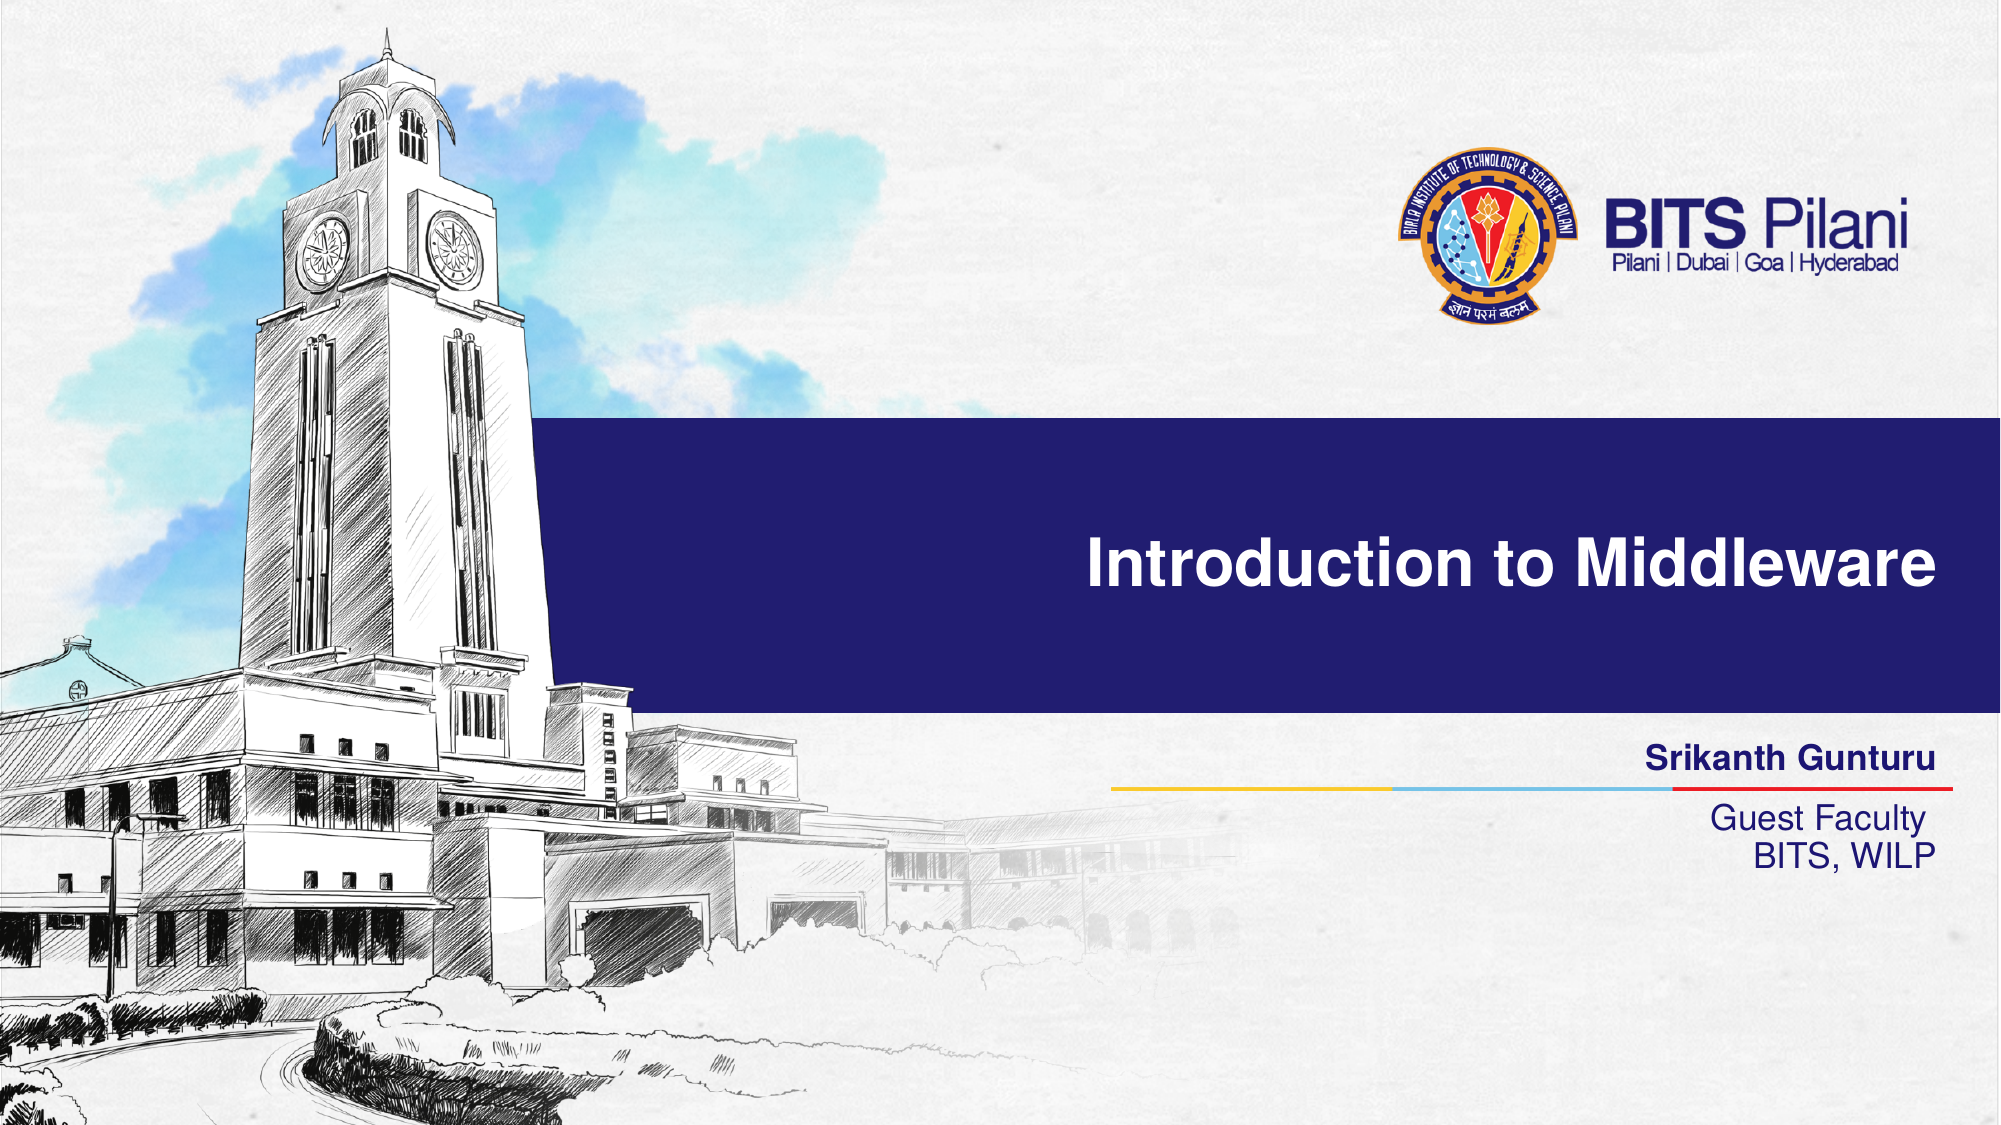

# Introduction to Middleware
Srikanth Gunturu
Guest Faculty
BITS, WILP